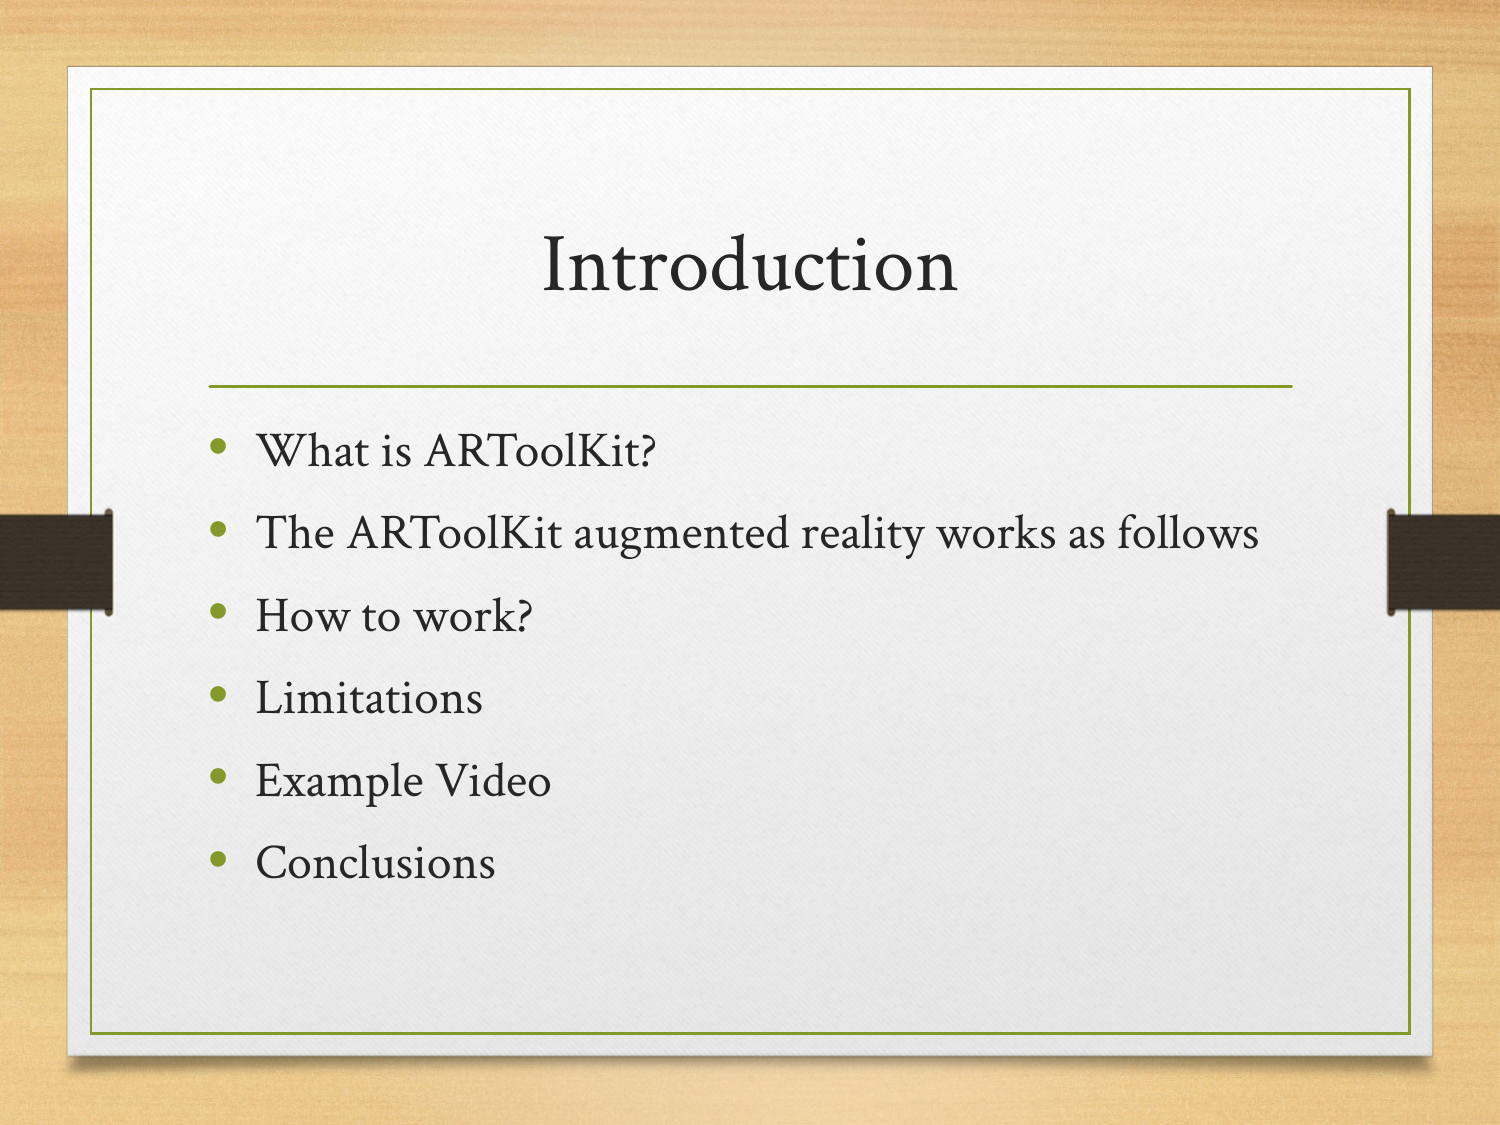

# Introduction
What is ARToolKit?
The ARToolKit augmented reality works as follows
How to work?
Limitations
Example Video
Conclusions